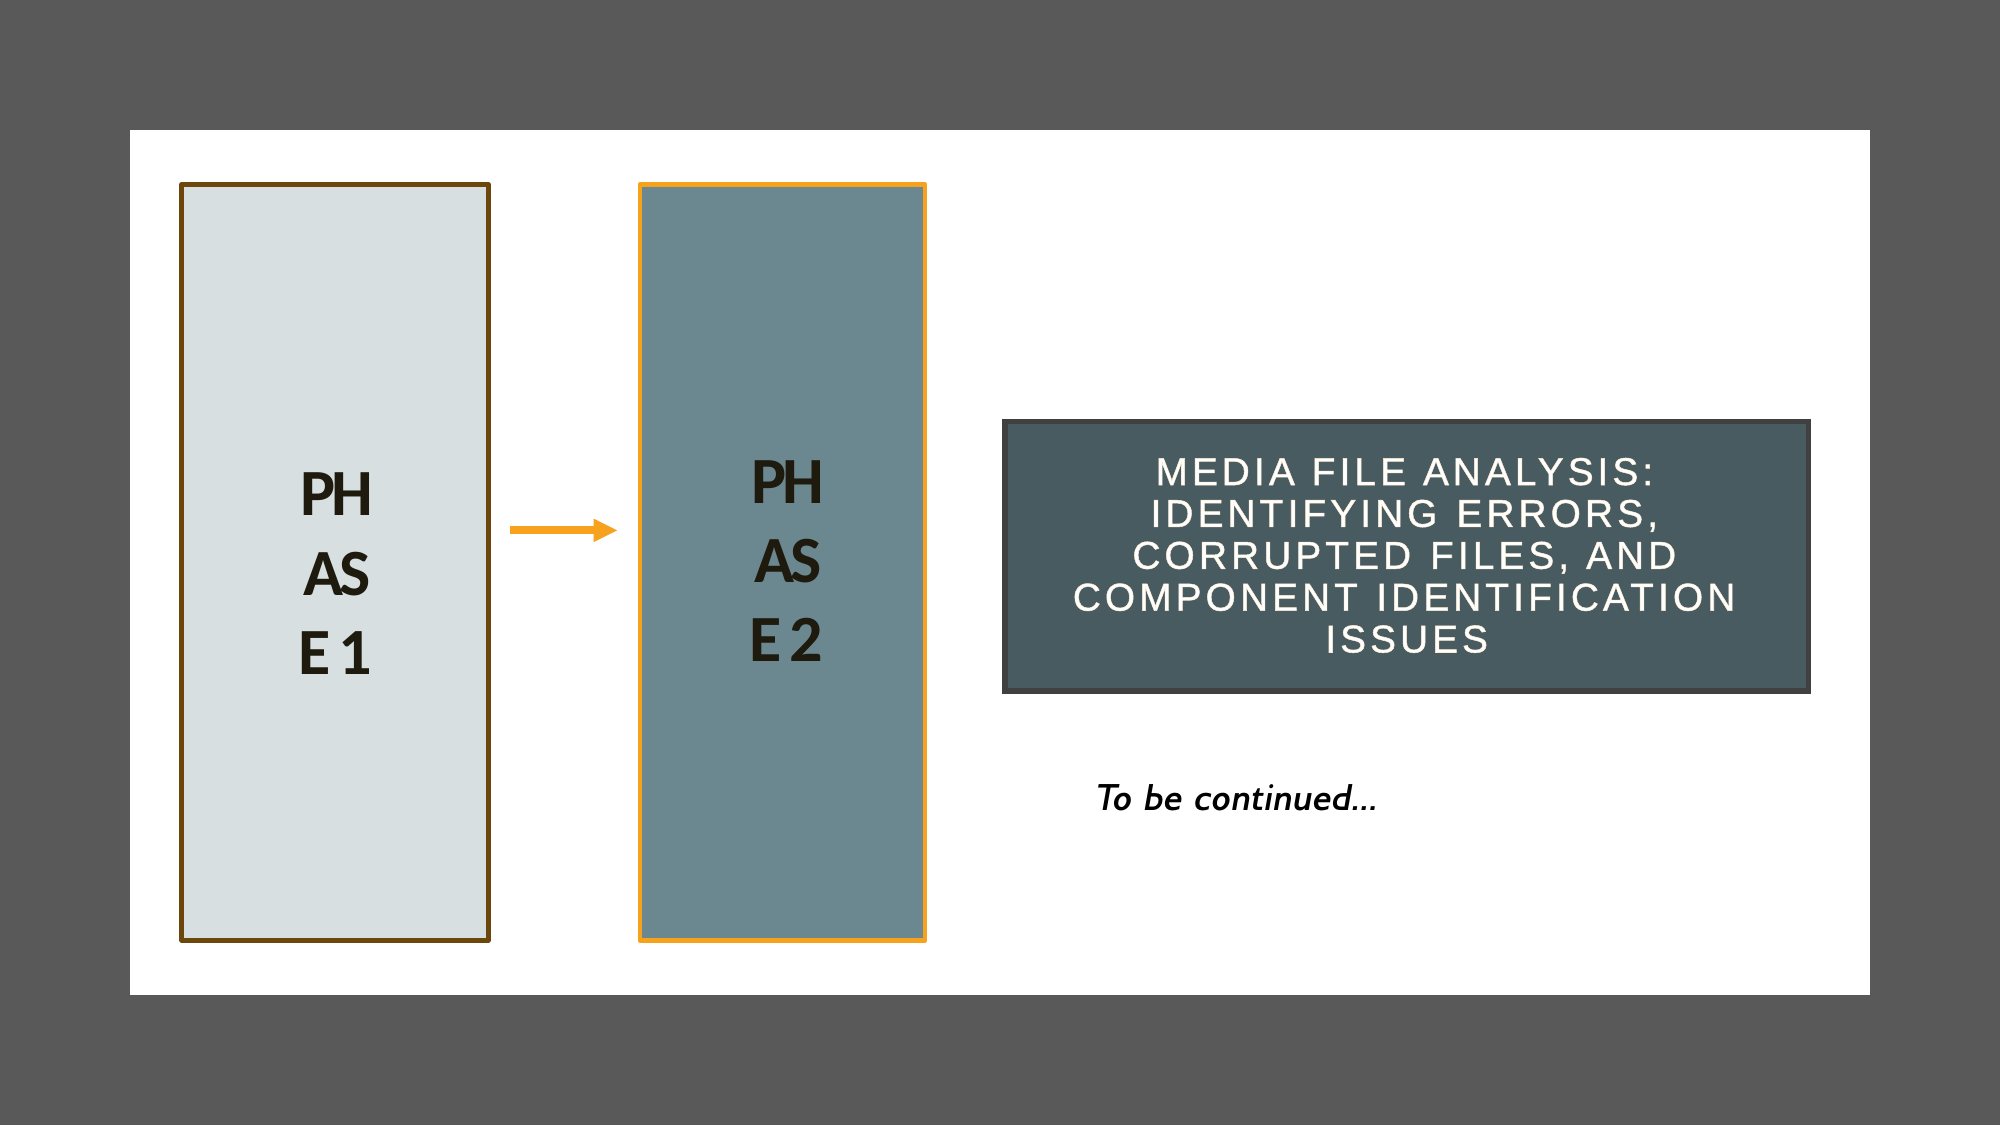

Phase 2

# Phase 1
Media File Analysis: Identifying Errors, Corrupted Files, and Component Identification Issues
To be continued…